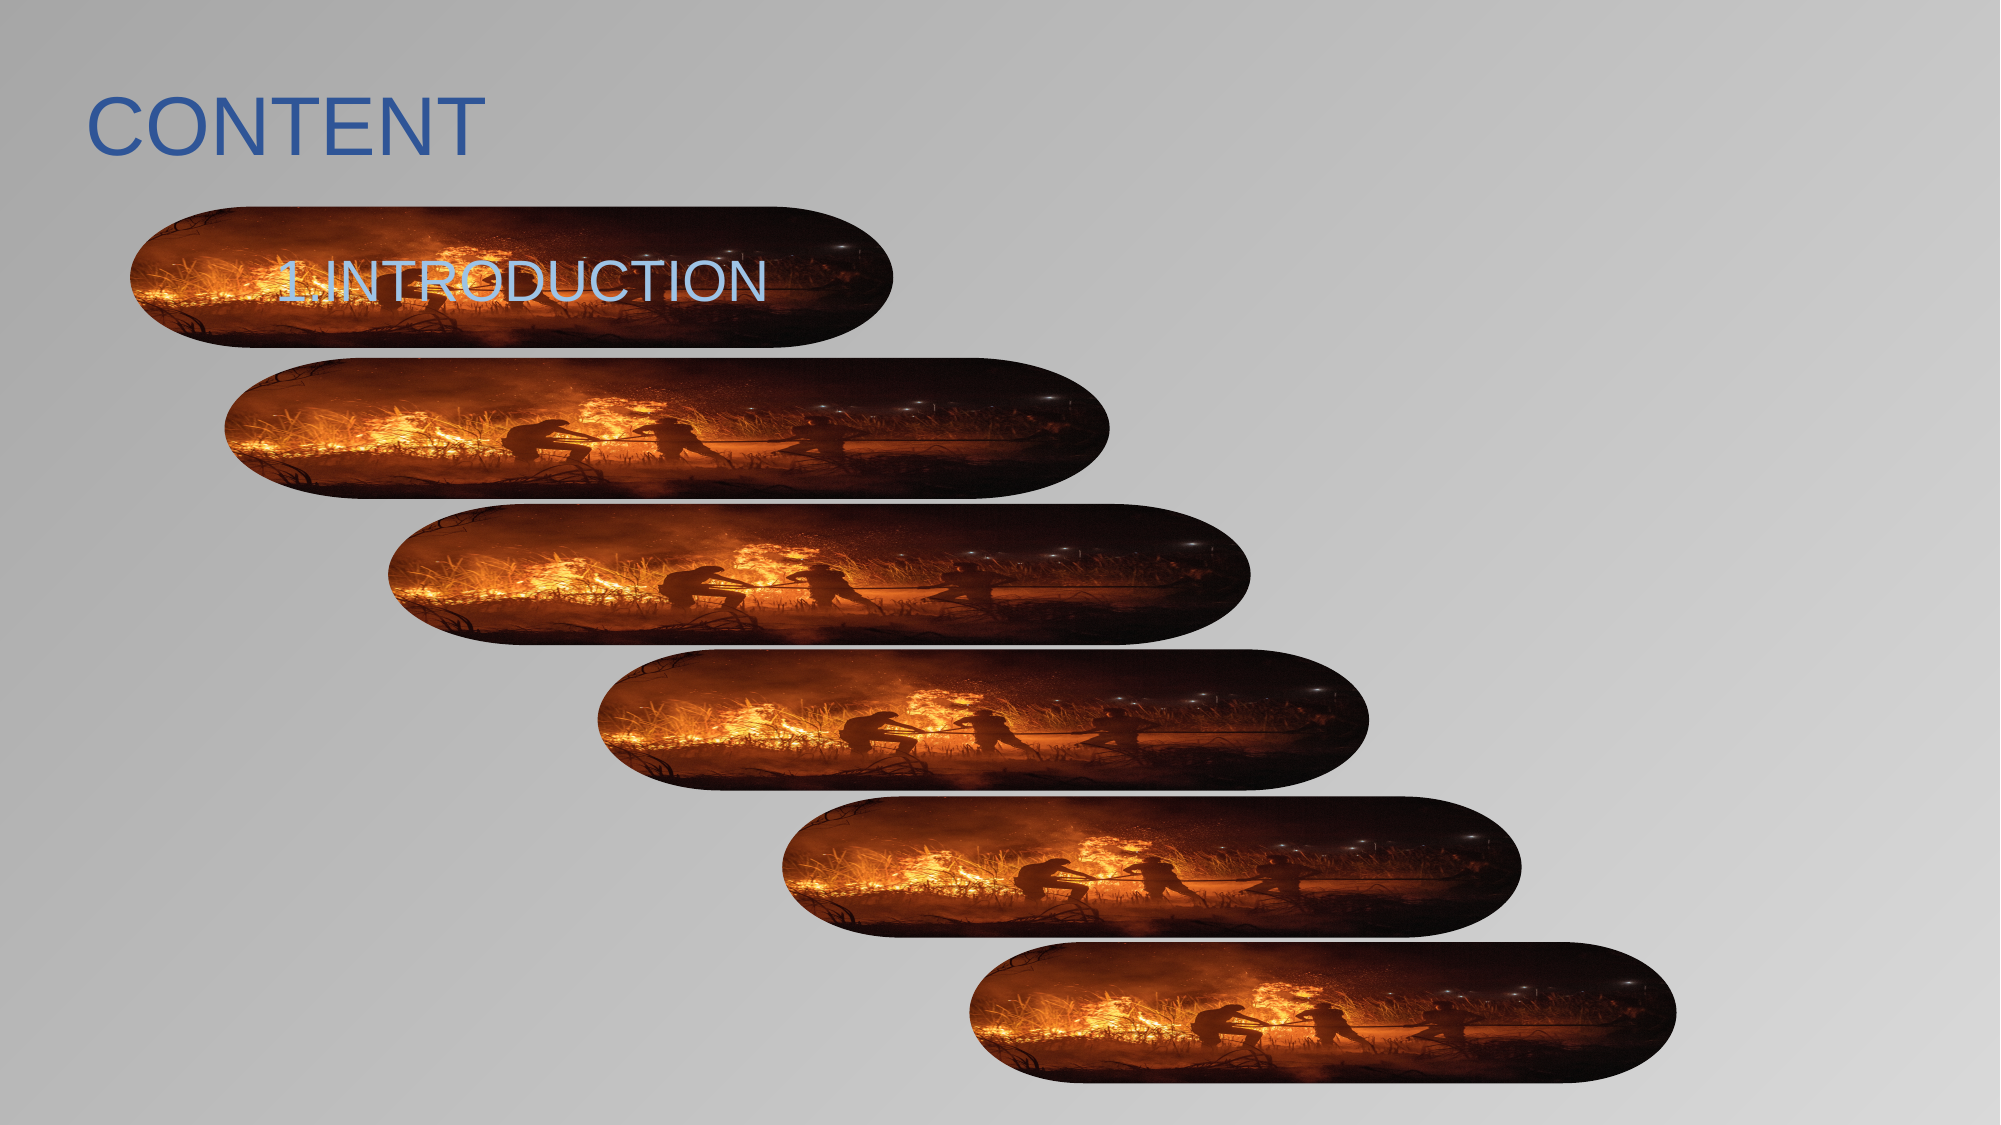

2.DATASET DESCRIPTION
CONTENT

1.INTRODUCTION
4.MODEL PERFORMANCE
5.CONCLUSION
6.SUGGESTIONS
3.METHODOLOGY